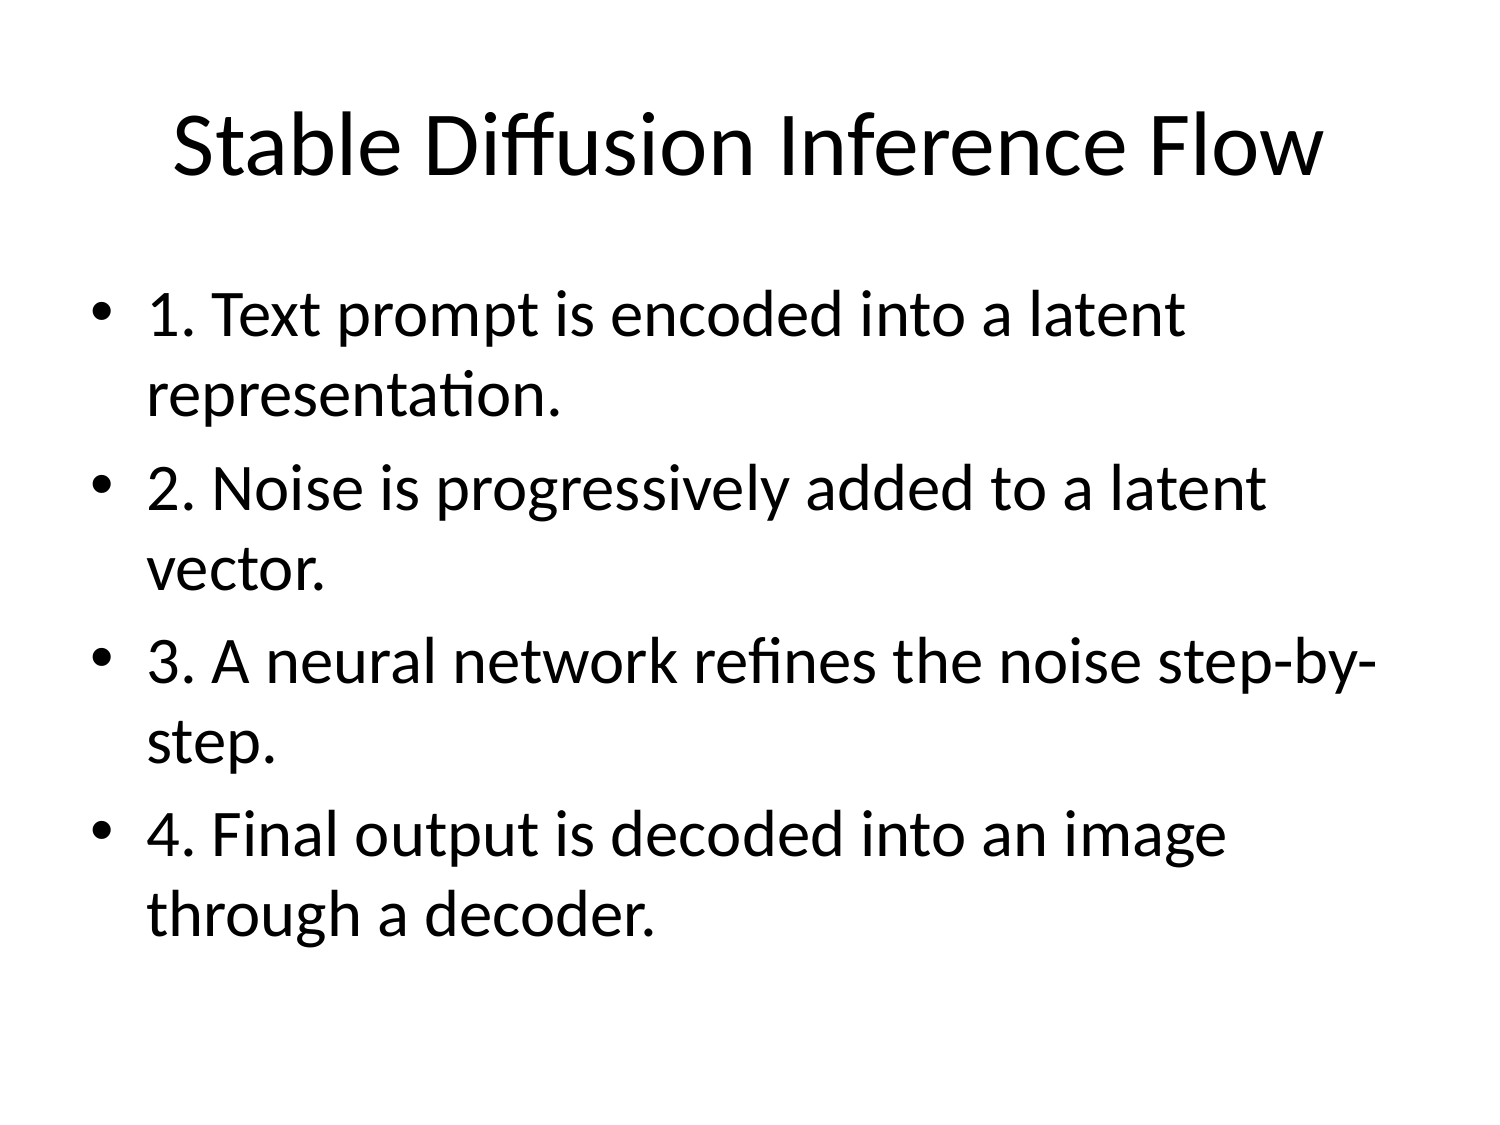

# Stable Diffusion Inference Flow
1. Text prompt is encoded into a latent representation.
2. Noise is progressively added to a latent vector.
3. A neural network refines the noise step-by-step.
4. Final output is decoded into an image through a decoder.